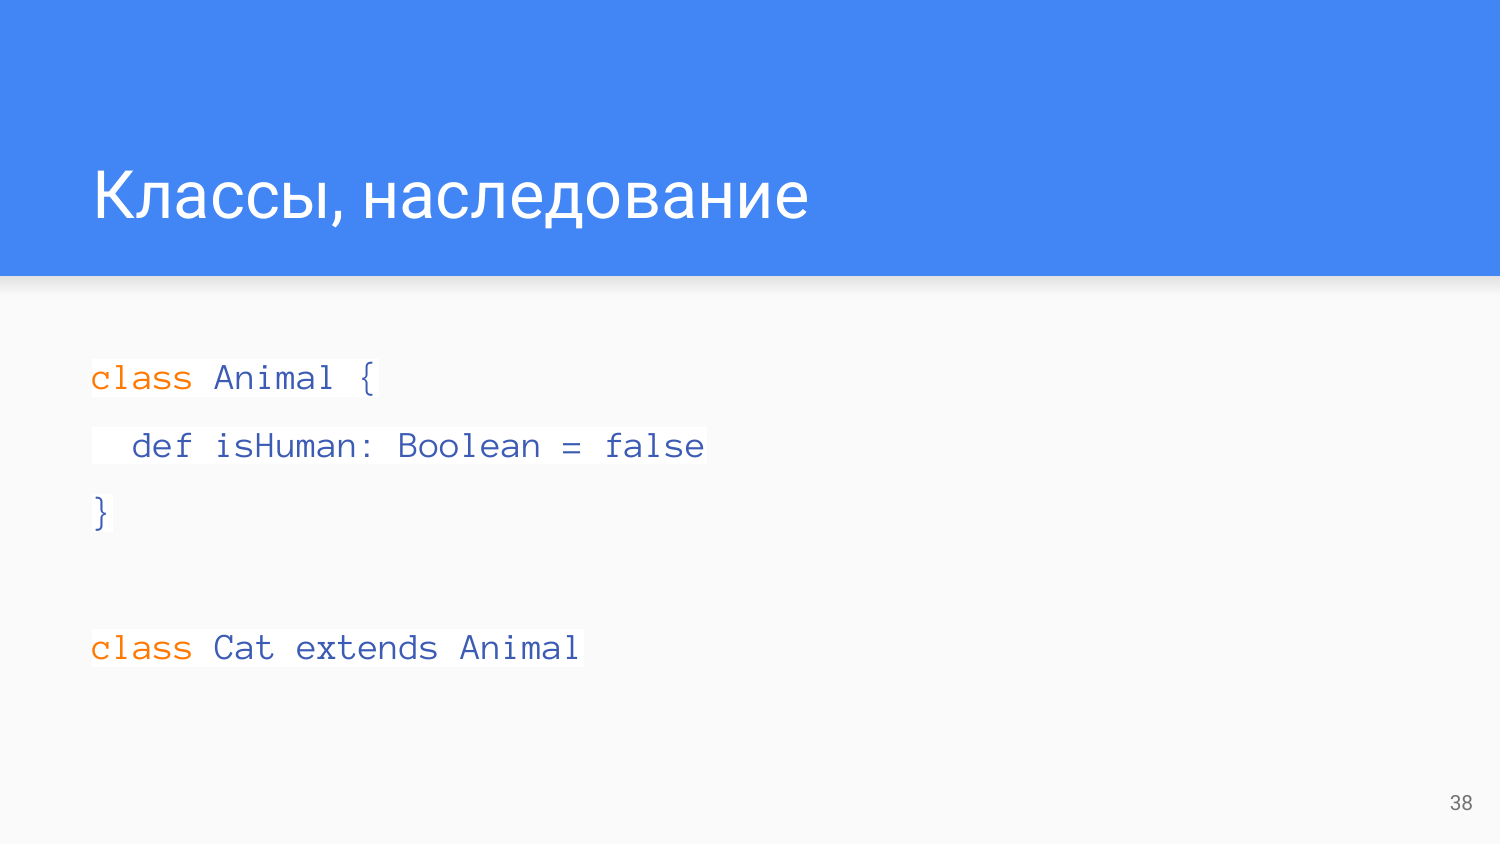

# Классы, наследование
class Animal {
  def isHuman: Boolean = false
}

class Cat extends Animal
38